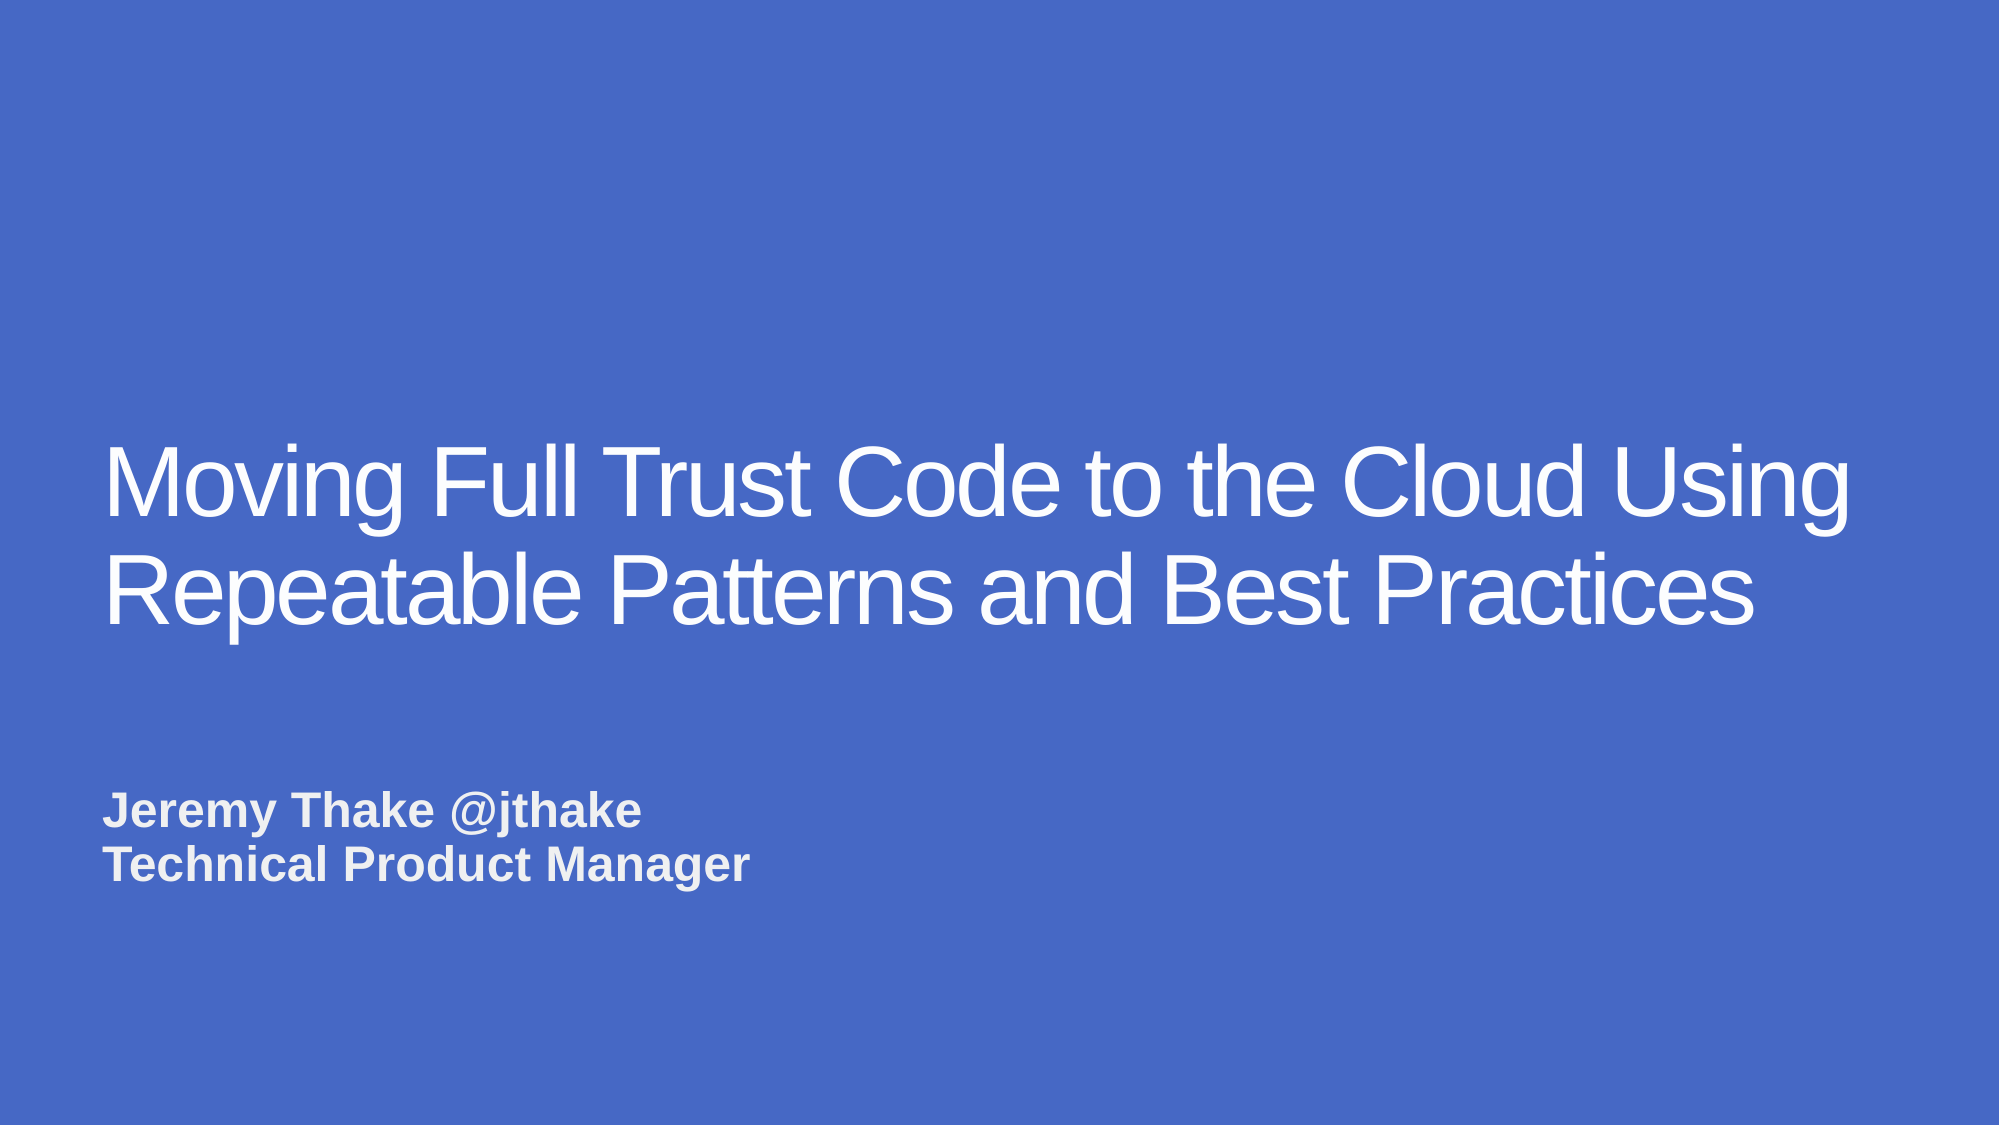

# Moving Full Trust Code to the Cloud Using Repeatable Patterns and Best Practices
Jeremy Thake @jthake
Technical Product Manager